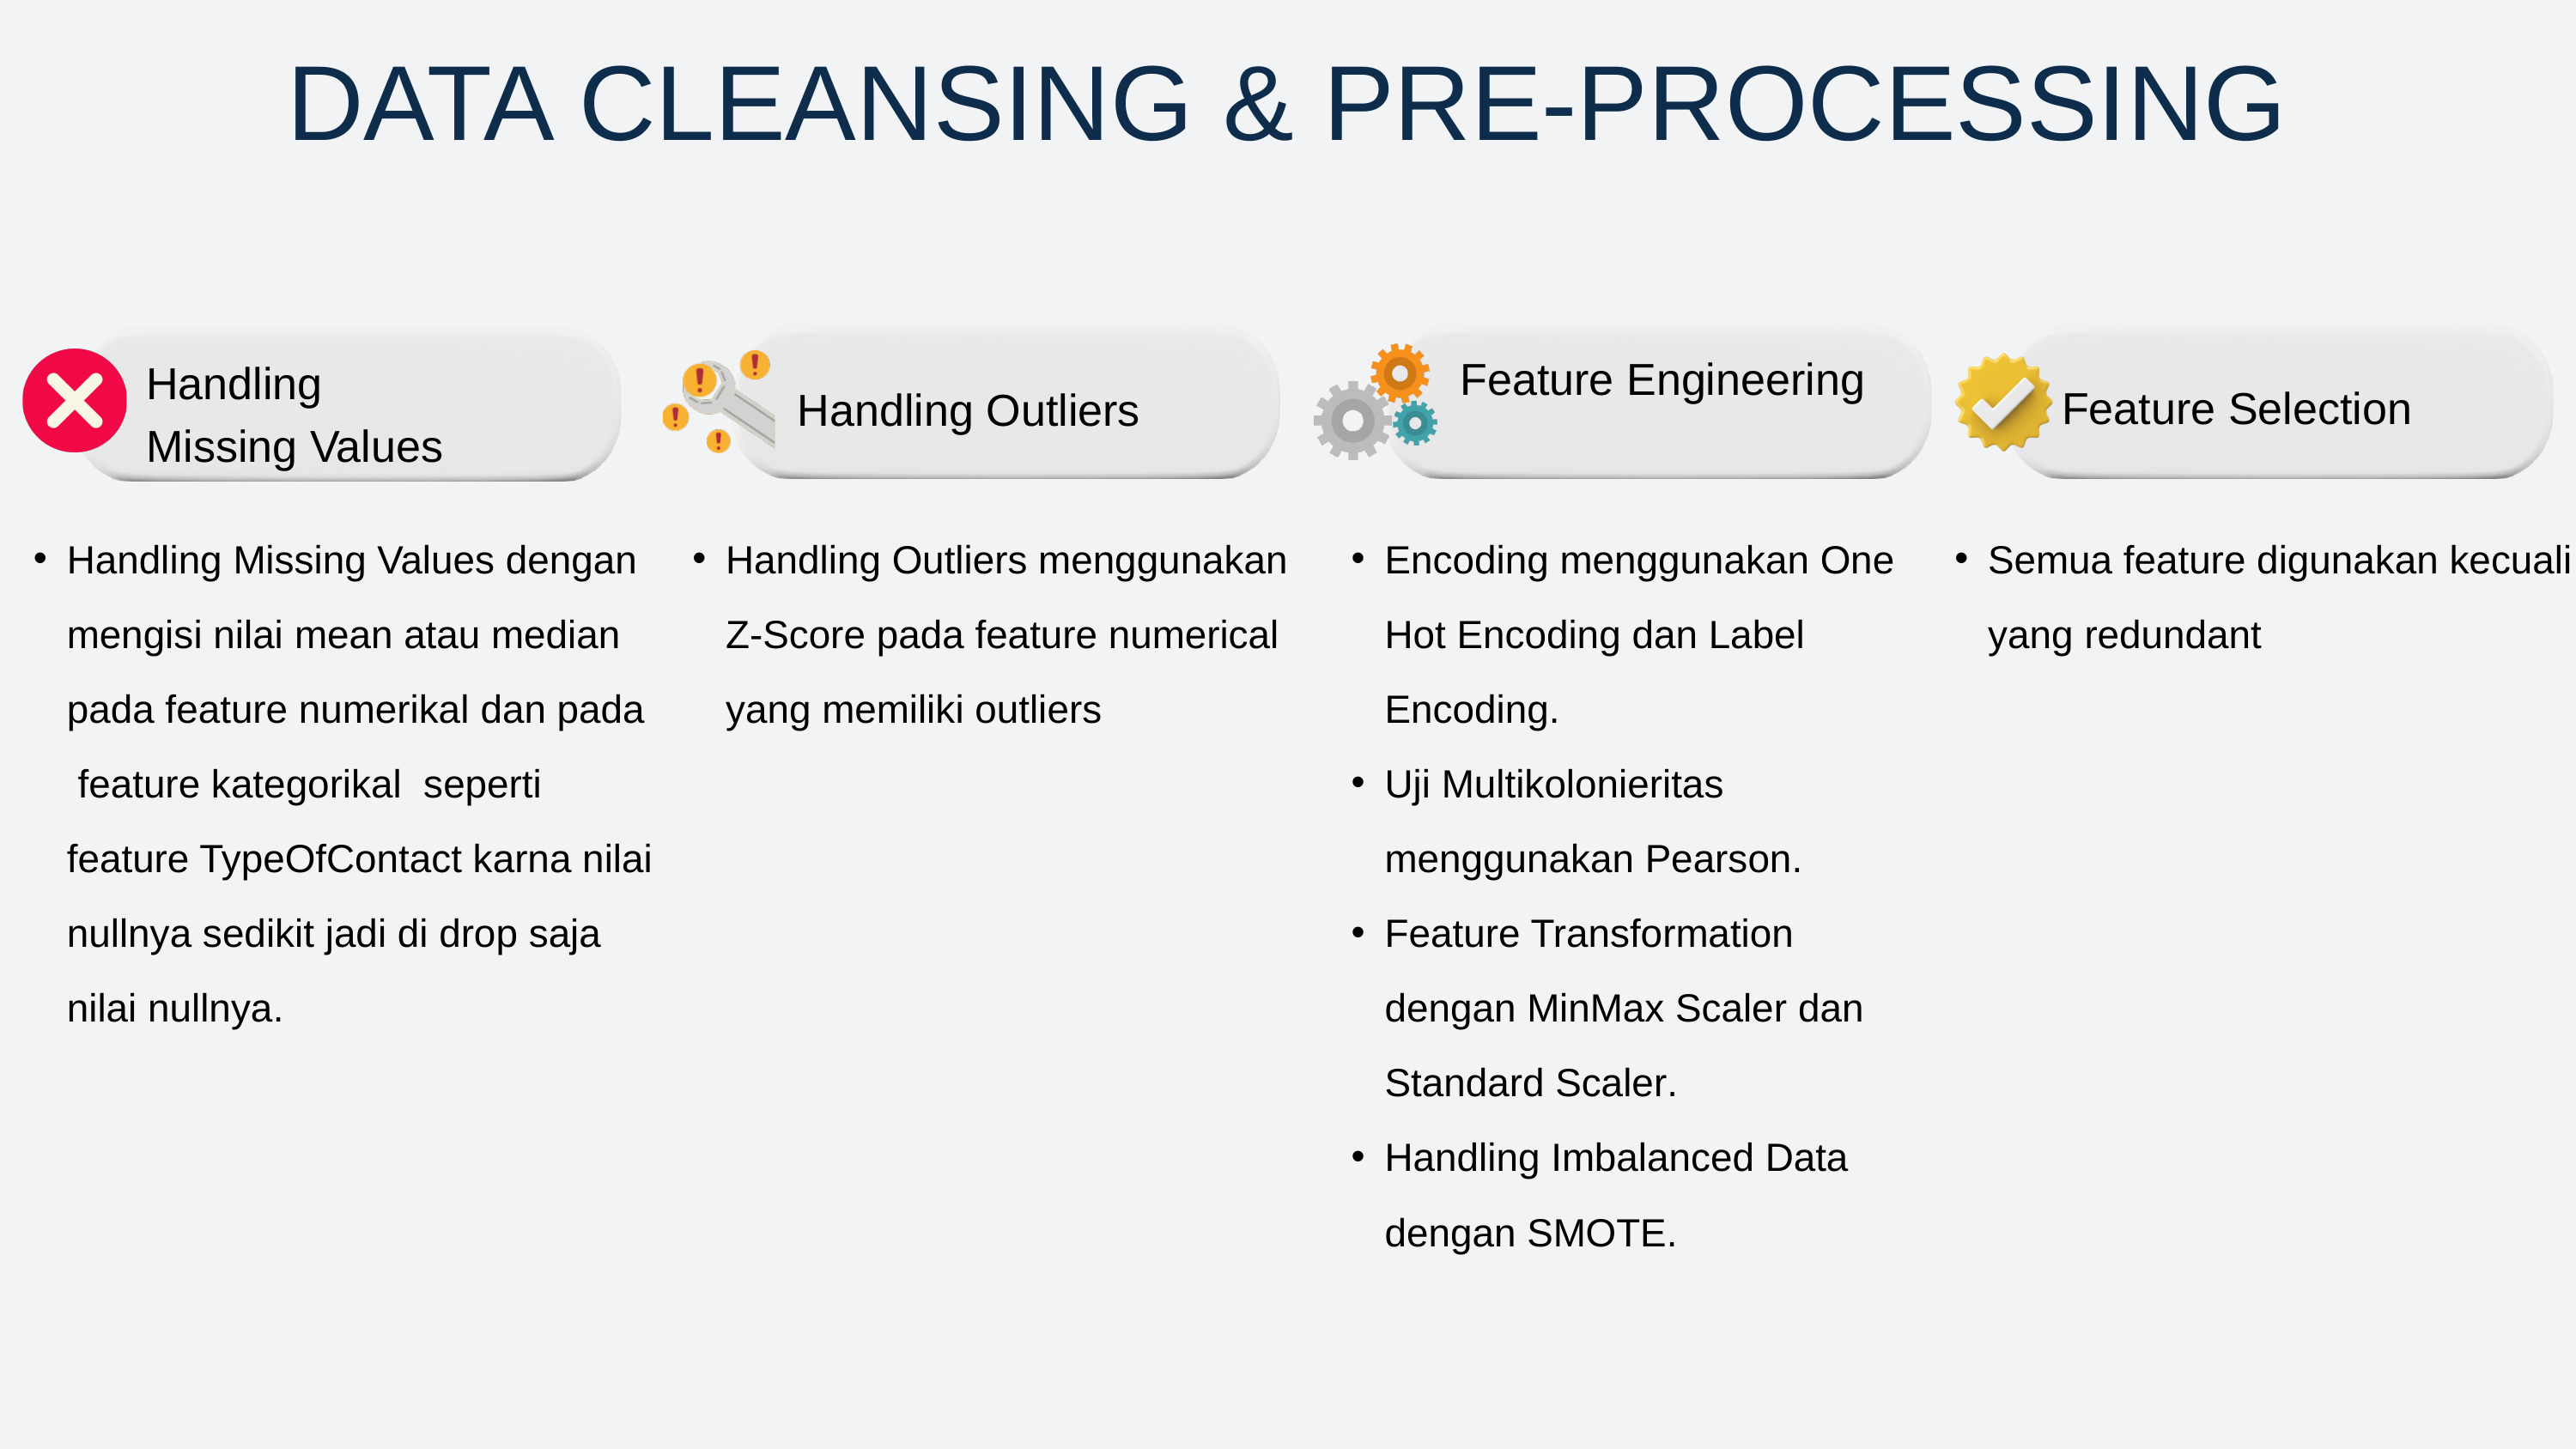

DATA CLEANSING & PRE-PROCESSING

Feature Engineering

Feature Engineering

Handling
Missing Values

Feature Selection
Handling Outliers
Handling Missing Values dengan mengisi nilai mean atau median pada feature numerikal dan pada  feature kategorikal  seperti  feature TypeOfContact karna nilai nullnya sedikit jadi di drop saja nilai nullnya.
Handling Outliers menggunakan Z-Score pada feature numerical yang memiliki outliers
Encoding menggunakan One Hot Encoding dan Label Encoding.
Uji Multikolonieritas menggunakan Pearson.
Feature Transformation dengan MinMax Scaler dan Standard Scaler.
Handling Imbalanced Data dengan SMOTE.
Semua feature digunakan kecuali yang redundant